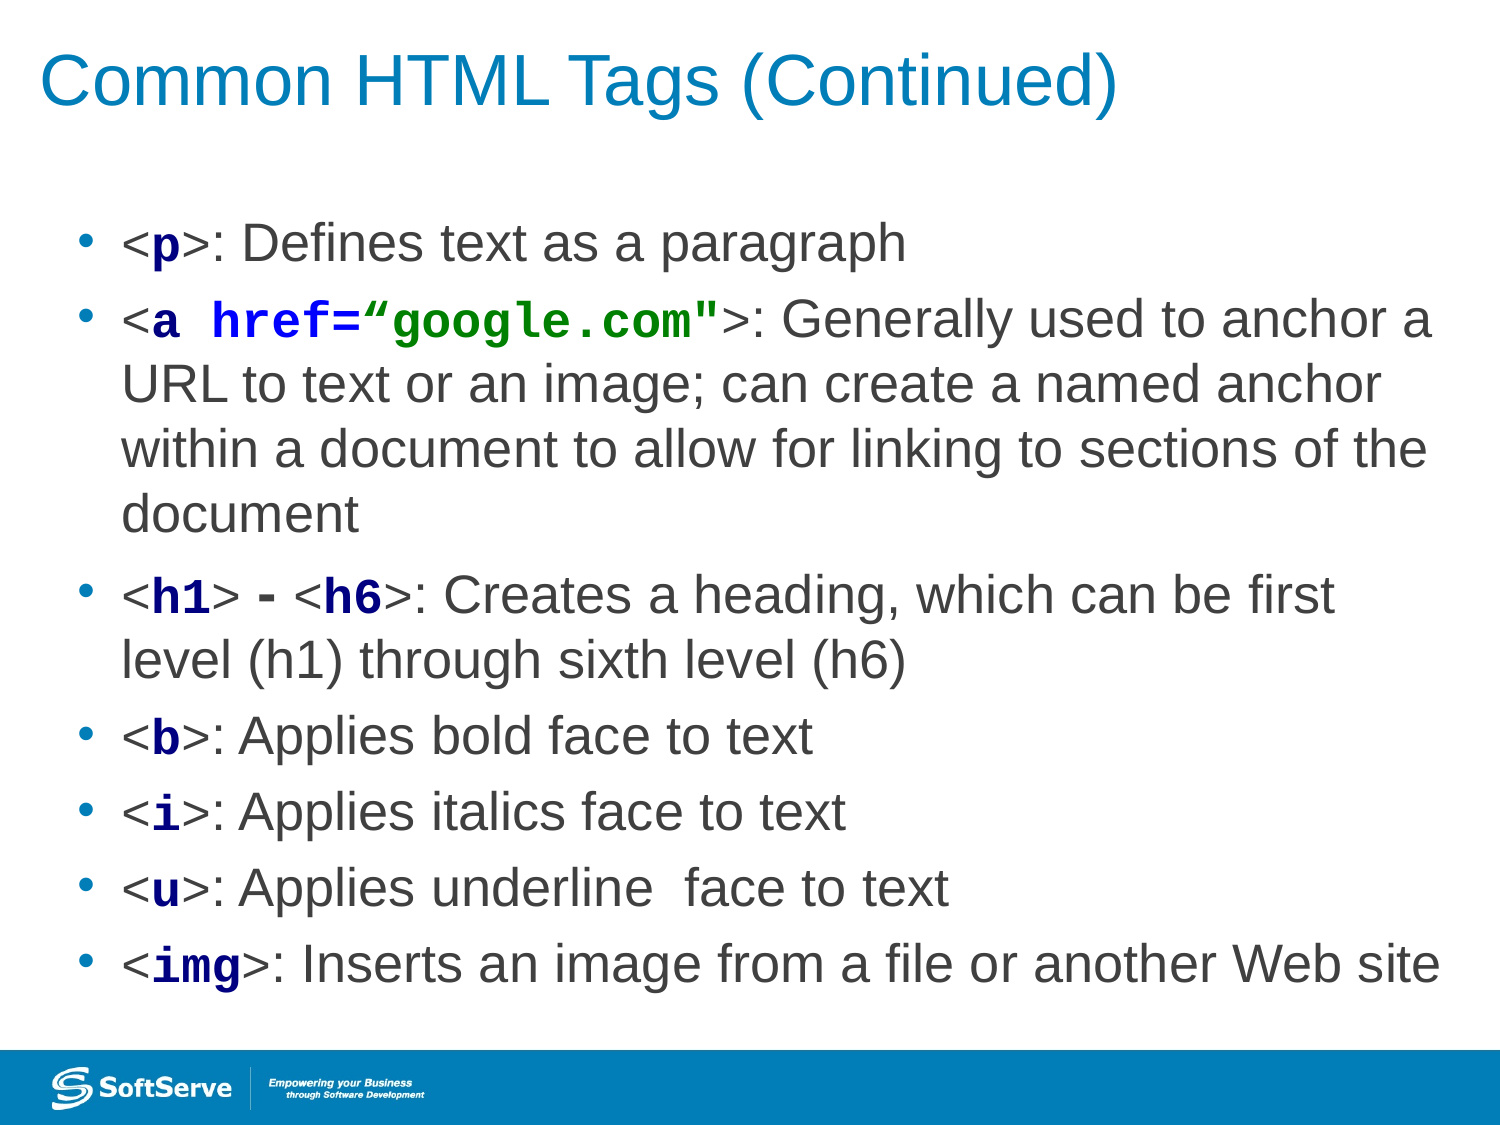

# Common HTML Tags (Continued)
<p>: Defines text as a paragraph
<a href=“google.com">: Generally used to anchor a URL to text or an image; can create a named anchor within a document to allow for linking to sections of the document
<h1> - <h6>: Creates a heading, which can be first level (h1) through sixth level (h6)
<b>: Applies bold face to text
<i>: Applies italics face to text
<u>: Applies underline  face to text
<img>: Inserts an image from a file or another Web site